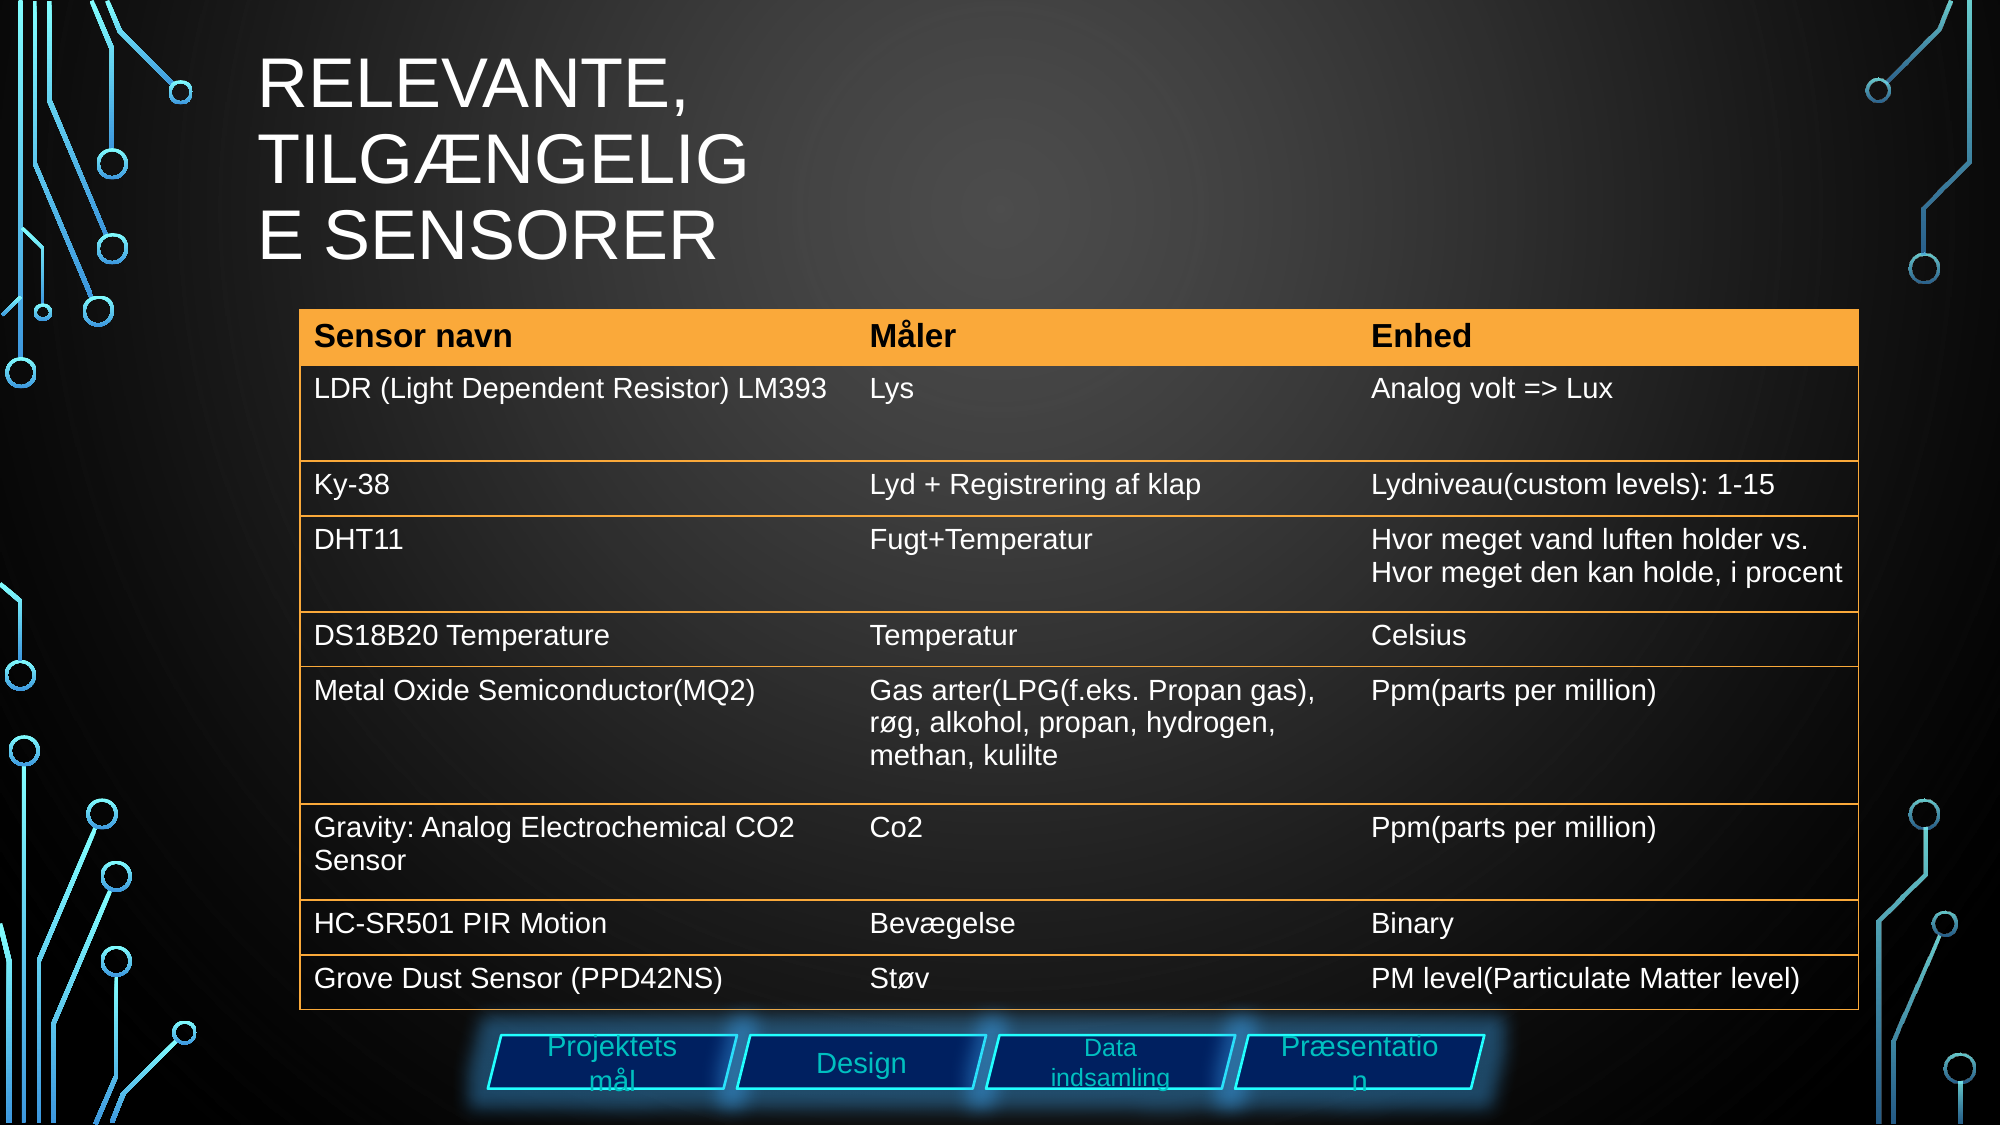

# Relevante, tilgængelige sensorer
| Sensor navn | Måler | Enhed |
| --- | --- | --- |
| LDR (Light Dependent Resistor) LM393 | Lys | Analog volt => Lux |
| Ky-38 | Lyd + Registrering af klap | Lydniveau(custom levels): 1-15 |
| DHT11 | Fugt+Temperatur | Hvor meget vand luften holder vs. Hvor meget den kan holde, i procent |
| DS18B20 Temperature | Temperatur | Celsius |
| Metal Oxide Semiconductor(MQ2) | Gas arter(LPG(f.eks. Propan gas), røg, alkohol, propan, hydrogen, methan, kulilte | Ppm(parts per million) |
| Gravity: Analog Electrochemical CO2 Sensor | Co2 | Ppm(parts per million) |
| HC-SR501 PIR Motion | Bevægelse | Binary |
| Grove Dust Sensor (PPD42NS) | Støv | PM level(Particulate Matter level) |
Projektets mål
Design
Data indsamling
Præsentation